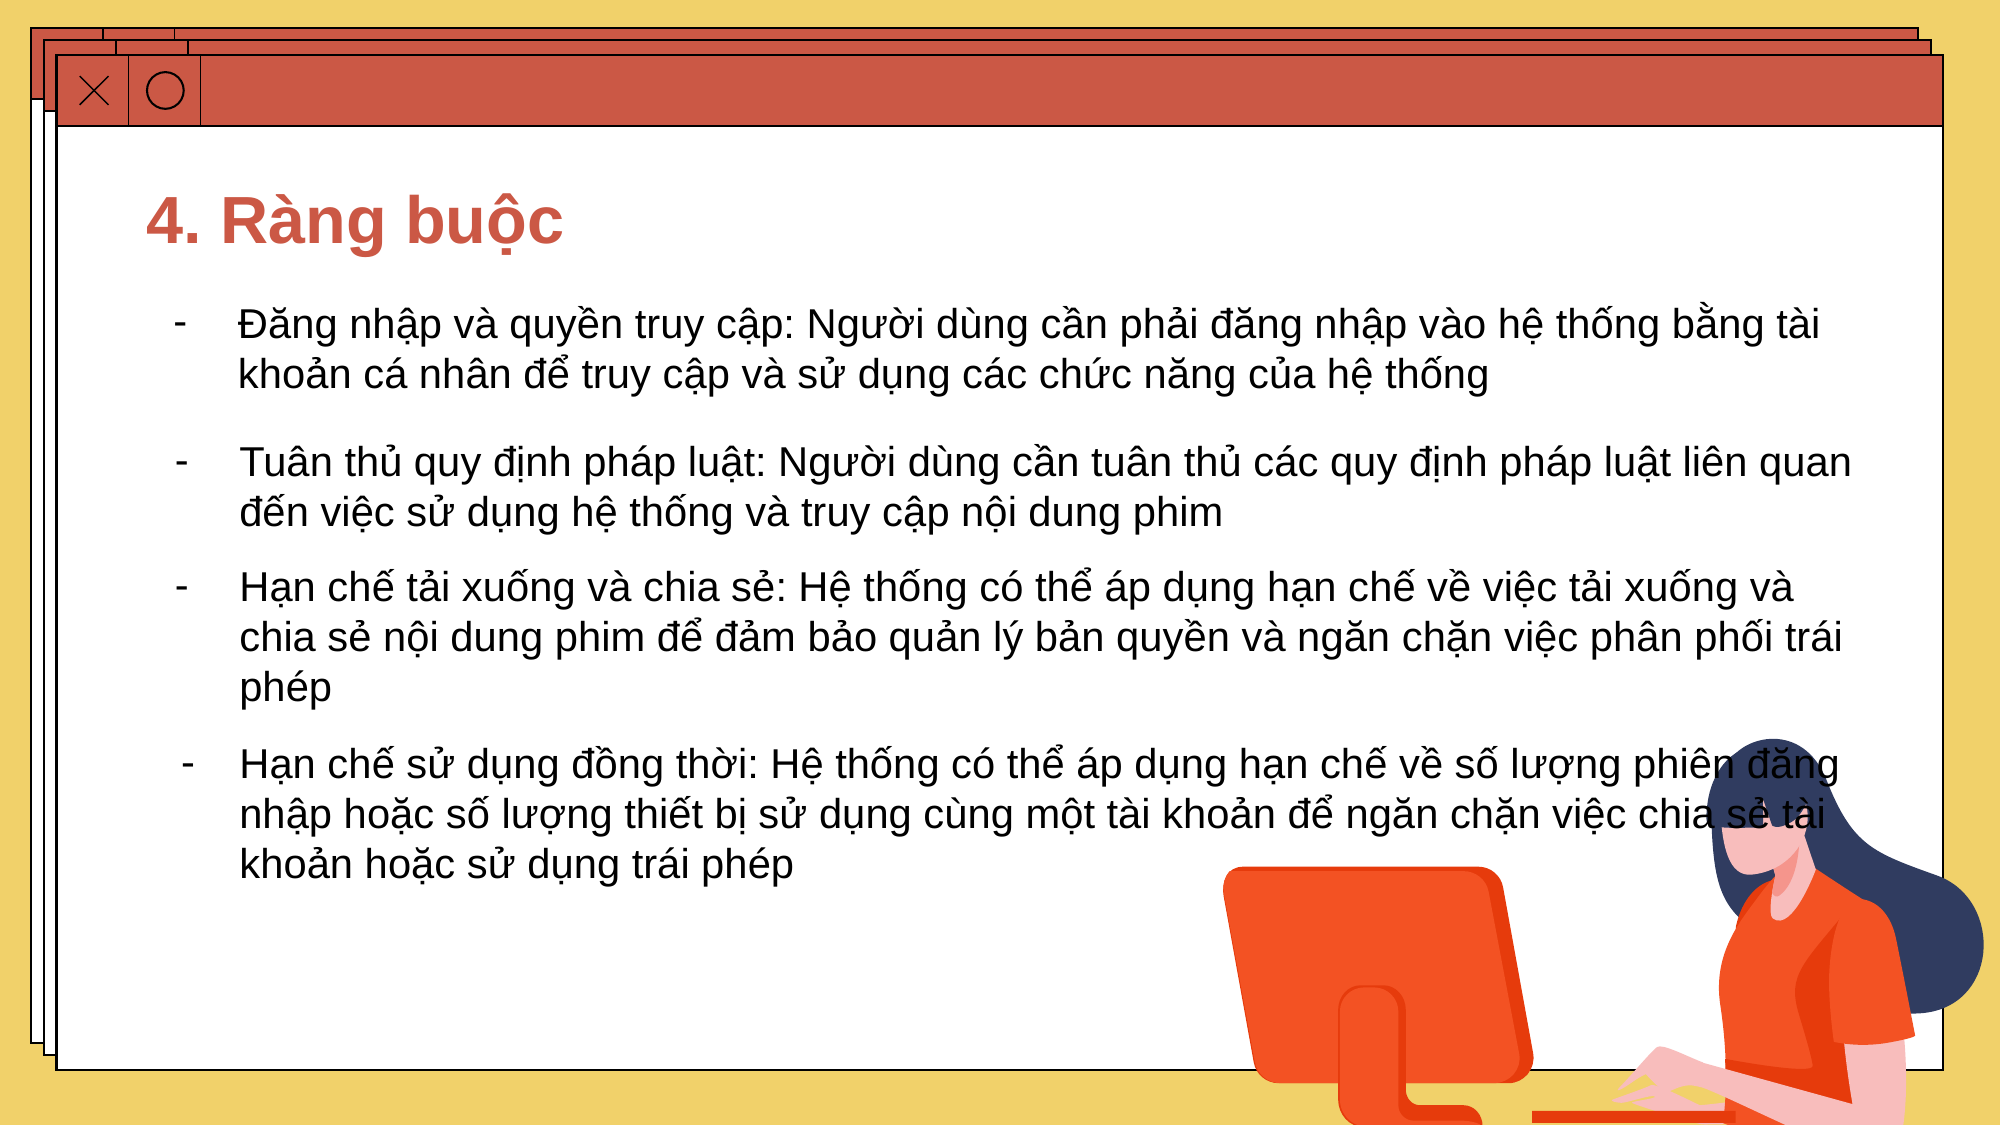

4. Ràng buộc
Đăng nhập và quyền truy cập: Người dùng cần phải đăng nhập vào hệ thống bằng tài khoản cá nhân để truy cập và sử dụng các chức năng của hệ thống
Tuân thủ quy định pháp luật: Người dùng cần tuân thủ các quy định pháp luật liên quan đến việc sử dụng hệ thống và truy cập nội dung phim
Hạn chế tải xuống và chia sẻ: Hệ thống có thể áp dụng hạn chế về việc tải xuống và chia sẻ nội dung phim để đảm bảo quản lý bản quyền và ngăn chặn việc phân phối trái phép

Hạn chế sử dụng đồng thời: Hệ thống có thể áp dụng hạn chế về số lượng phiên đăng nhập hoặc số lượng thiết bị sử dụng cùng một tài khoản để ngăn chặn việc chia sẻ tài khoản hoặc sử dụng trái phép